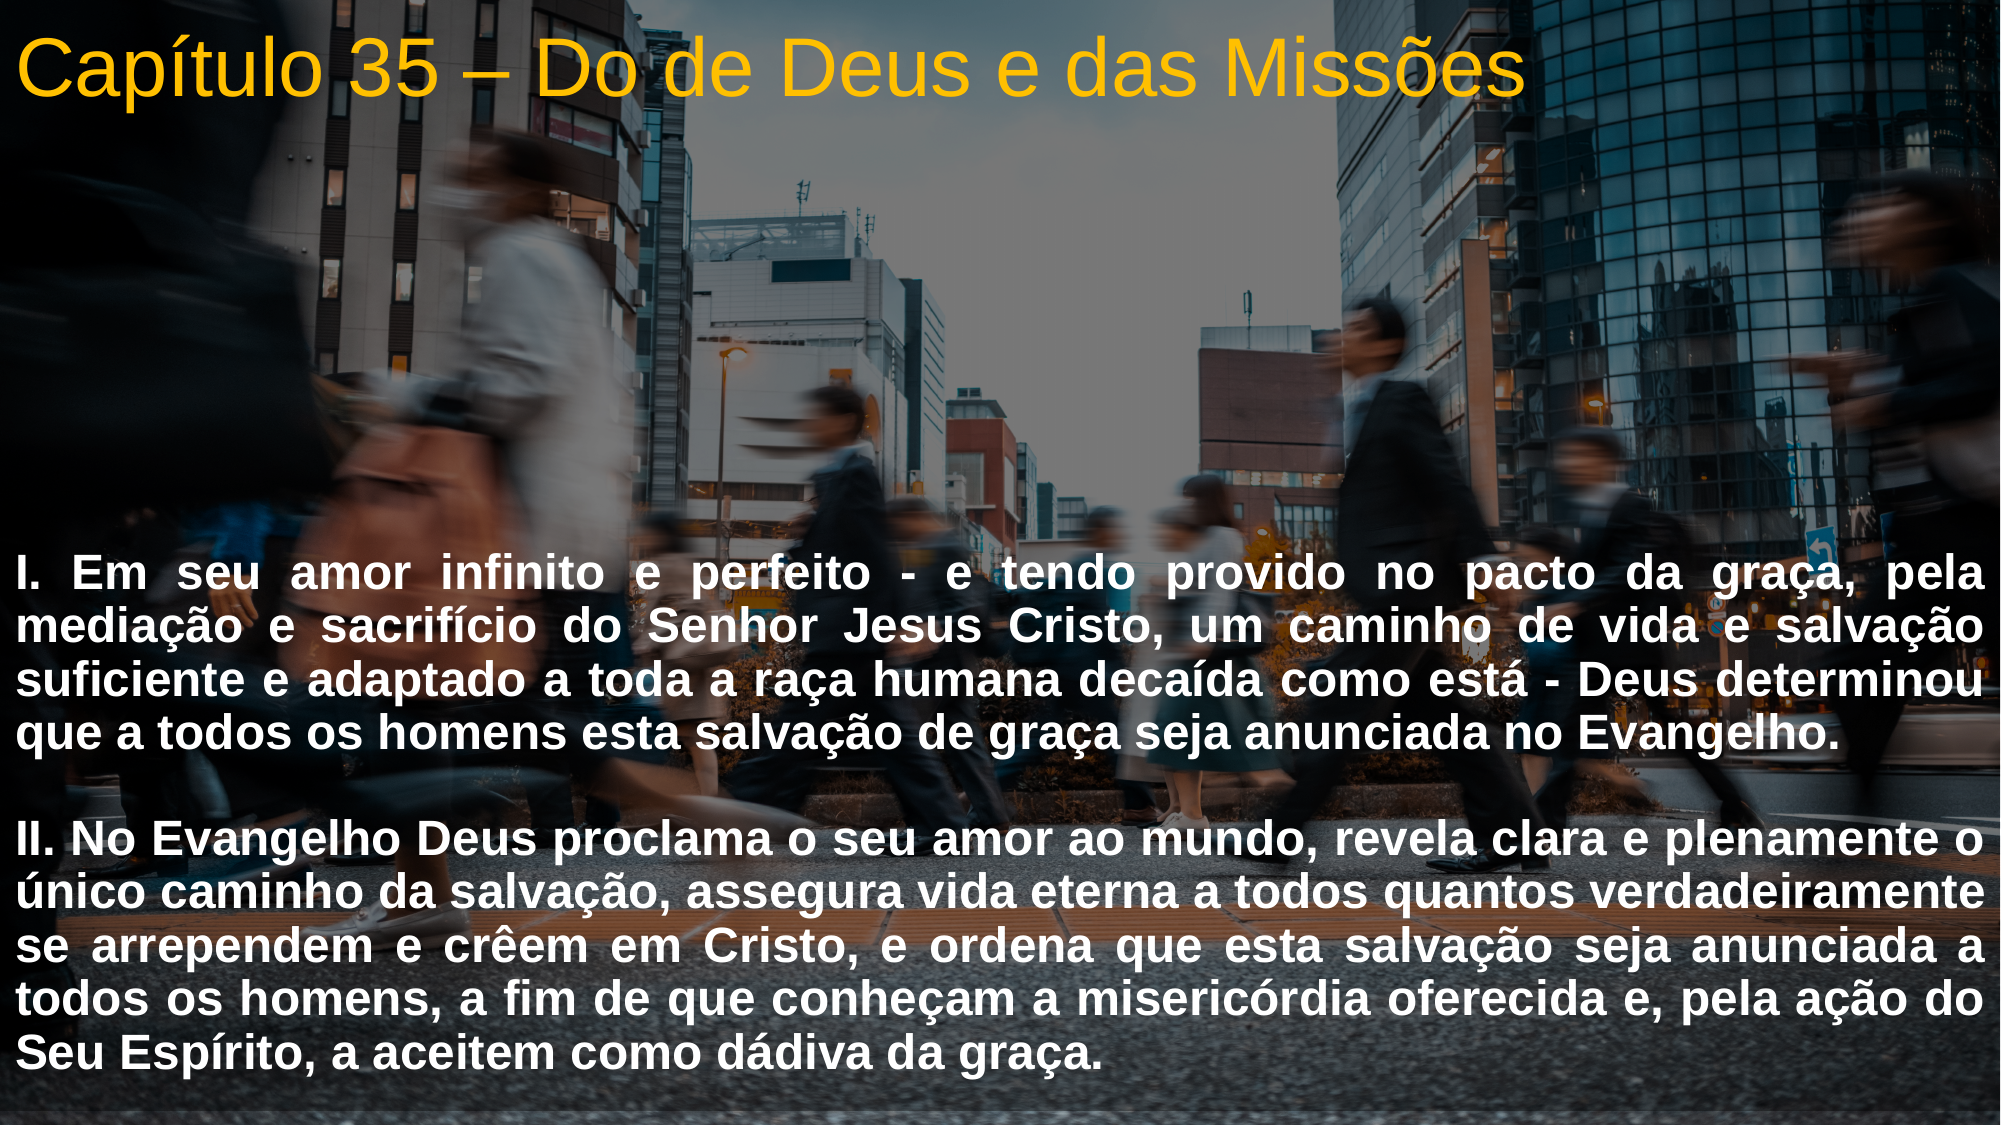

# Capítulo 35 – Do de Deus e das Missões

I. Em seu amor infinito e perfeito - e tendo provido no pacto da graça, pela mediação e sacrifício do Senhor Jesus Cristo, um caminho de vida e salvação suficiente e adaptado a toda a raça humana decaída como está - Deus determinou que a todos os homens esta salvação de graça seja anunciada no Evangelho.

II. No Evangelho Deus proclama o seu amor ao mundo, revela clara e plenamente o único caminho da salvação, assegura vida eterna a todos quantos verdadeiramente se arrependem e crêem em Cristo, e ordena que esta salvação seja anunciada a todos os homens, a fim de que conheçam a misericórdia oferecida e, pela ação do Seu Espírito, a aceitem como dádiva da graça.